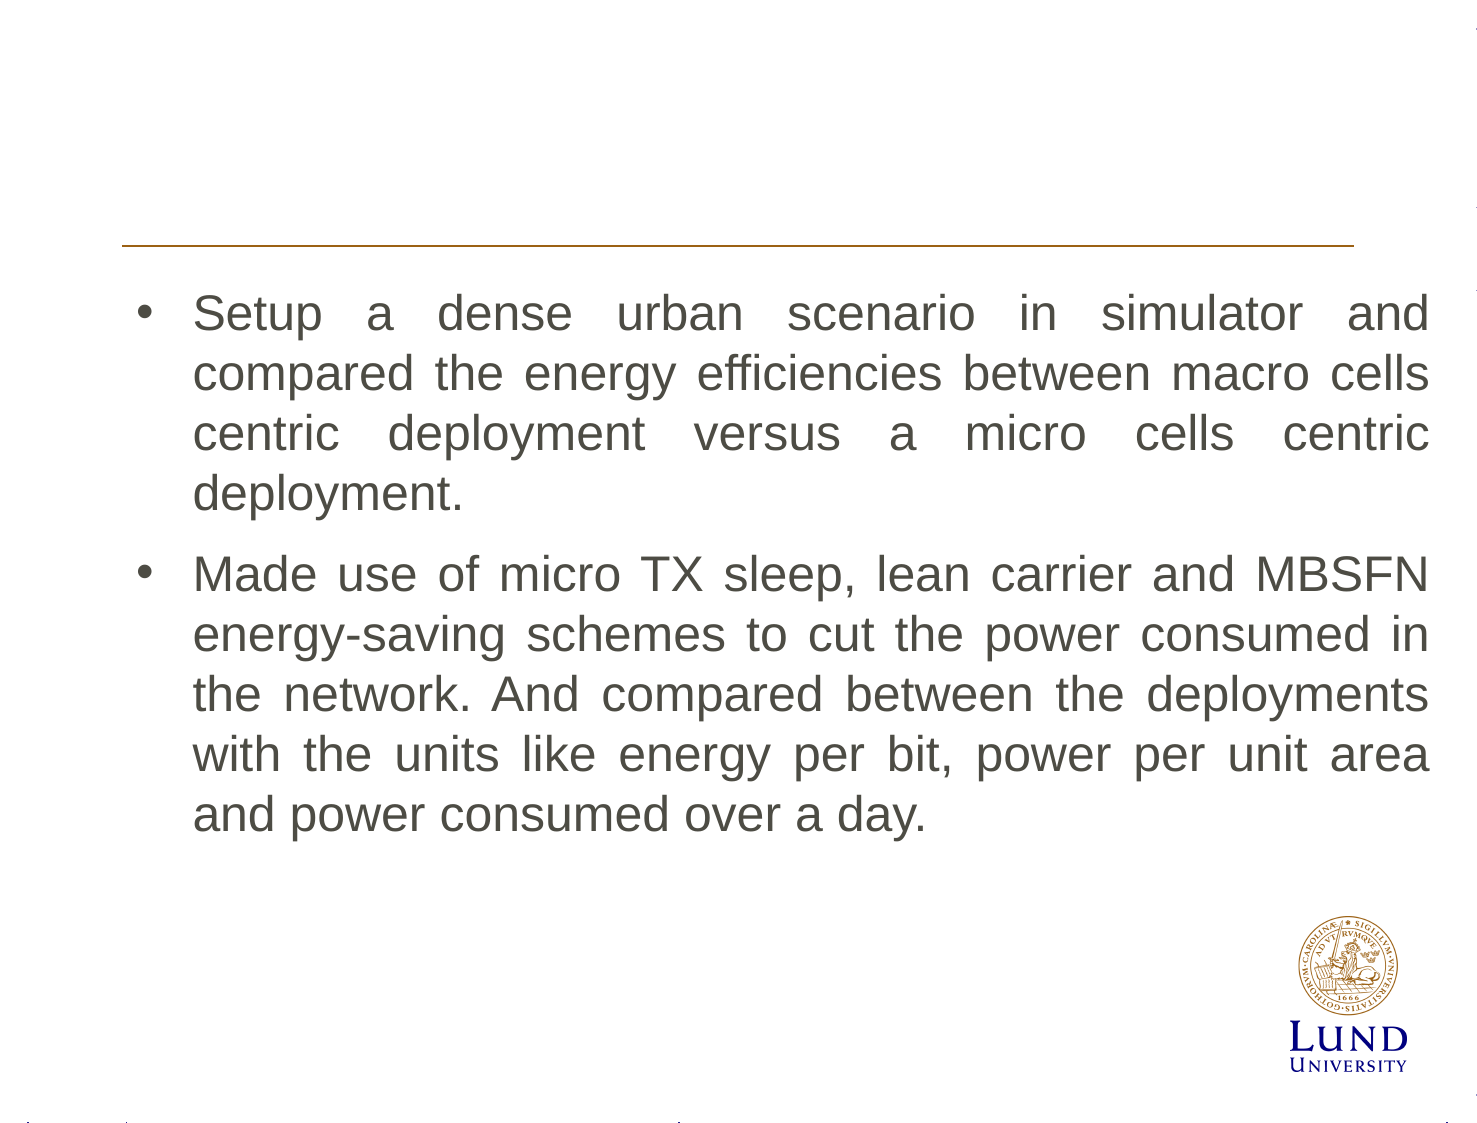

#
Setup a dense urban scenario in simulator and compared the energy efficiencies between macro cells centric deployment versus a micro cells centric deployment.
Made use of micro TX sleep, lean carrier and MBSFN energy-saving schemes to cut the power consumed in the network. And compared between the deployments with the units like energy per bit, power per unit area and power consumed over a day.